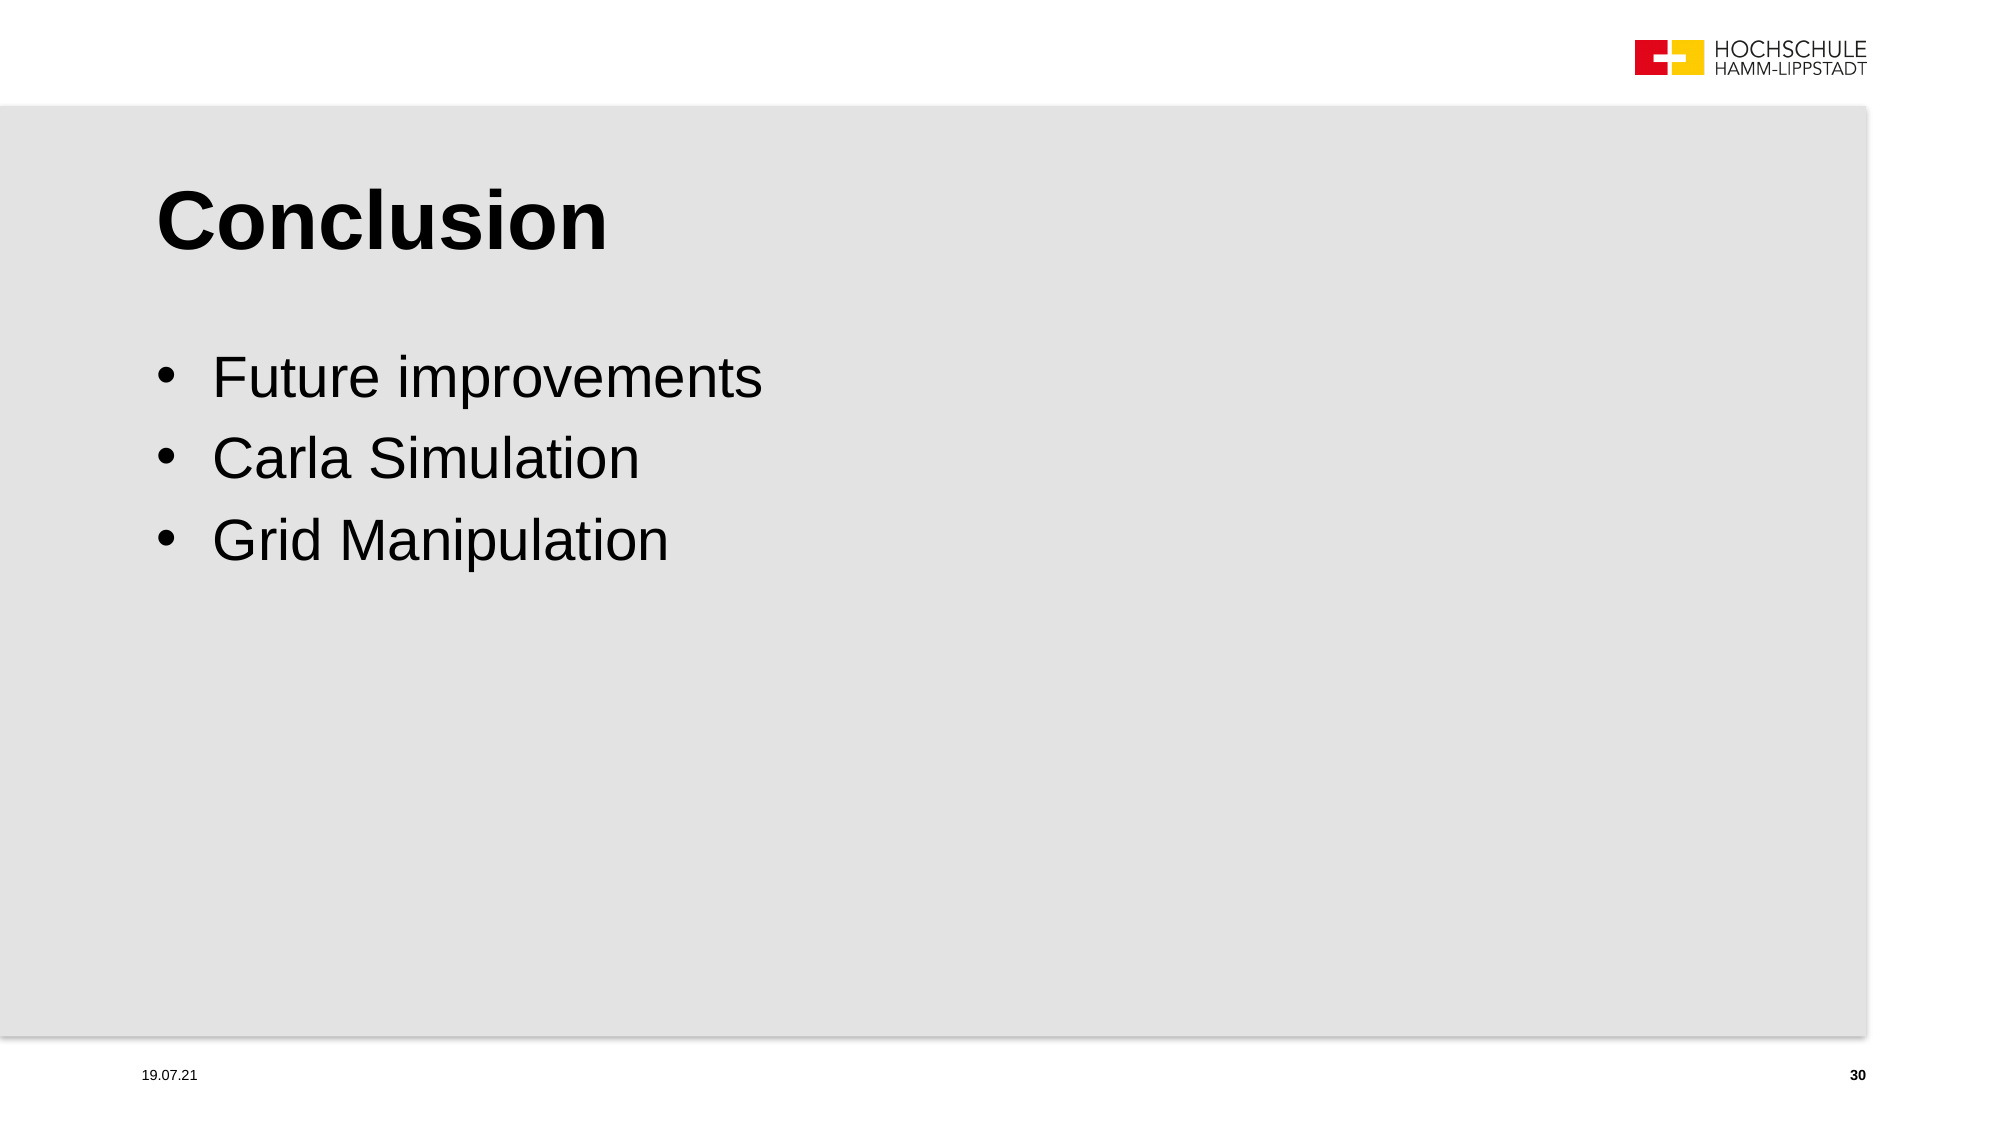

# Conclusion
Future improvements
Carla Simulation
Grid Manipulation

19.07.21

30